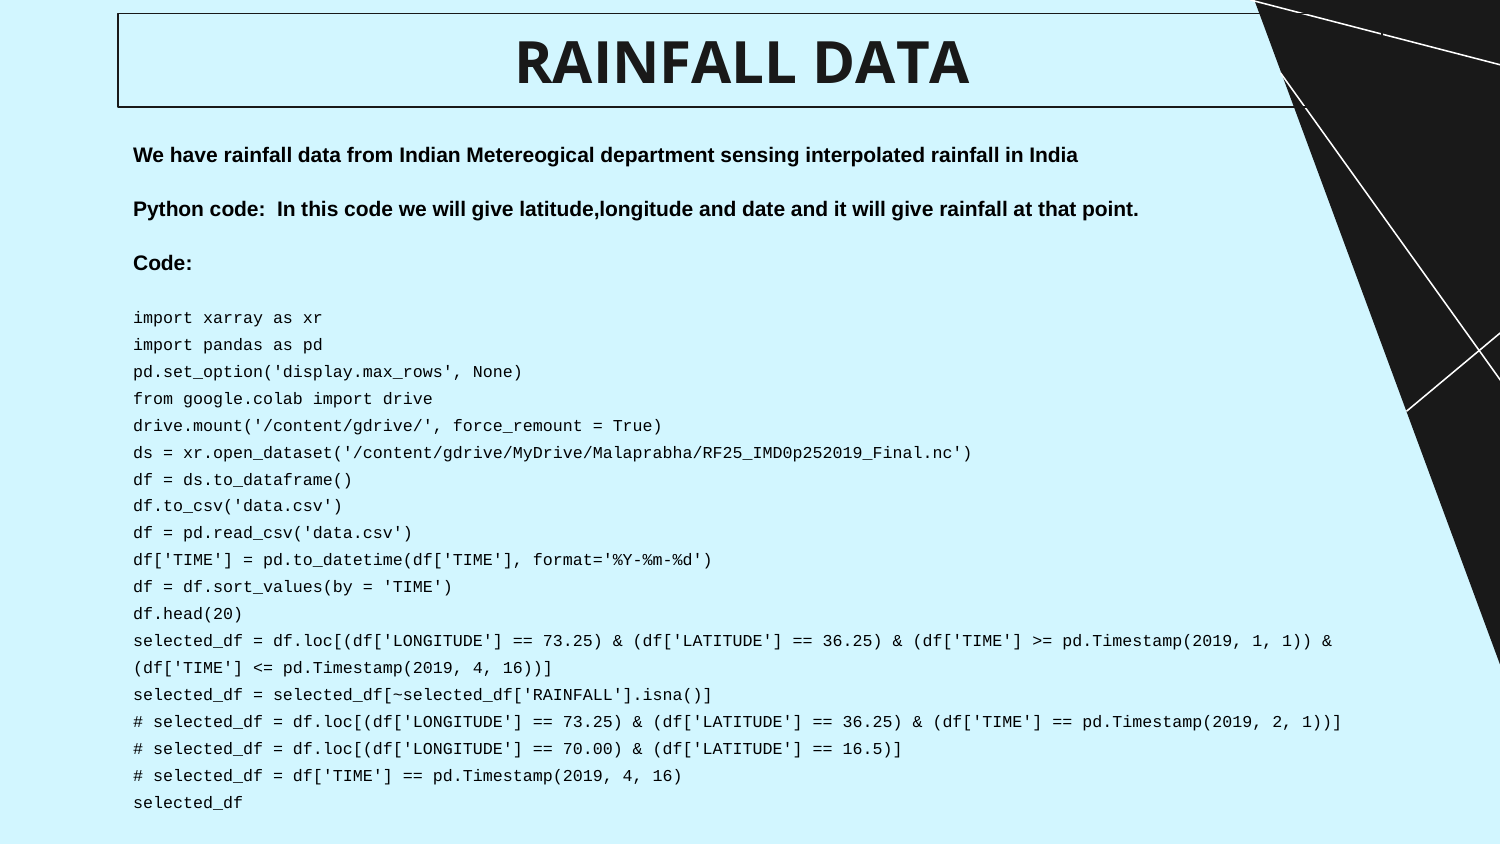

# RAINFALL DATA
We have rainfall data from Indian Metereogical department sensing interpolated rainfall in India
Python code:  In this code we will give latitude,longitude and date and it will give rainfall at that point.
Code:
import xarray as xr
import pandas as pd
pd.set_option('display.max_rows', None)
from google.colab import drive
drive.mount('/content/gdrive/', force_remount = True)
ds = xr.open_dataset('/content/gdrive/MyDrive/Malaprabha/RF25_IMD0p252019_Final.nc')
df = ds.to_dataframe()
df.to_csv('data.csv')
df = pd.read_csv('data.csv')
df['TIME'] = pd.to_datetime(df['TIME'], format='%Y-%m-%d')
df = df.sort_values(by = 'TIME')
df.head(20)
selected_df = df.loc[(df['LONGITUDE'] == 73.25) & (df['LATITUDE'] == 36.25) & (df['TIME'] >= pd.Timestamp(2019, 1, 1)) & (df['TIME'] <= pd.Timestamp(2019, 4, 16))]
selected_df = selected_df[~selected_df['RAINFALL'].isna()]
# selected_df = df.loc[(df['LONGITUDE'] == 73.25) & (df['LATITUDE'] == 36.25) & (df['TIME'] == pd.Timestamp(2019, 2, 1))]
# selected_df = df.loc[(df['LONGITUDE'] == 70.00) & (df['LATITUDE'] == 16.5)]
# selected_df = df['TIME'] == pd.Timestamp(2019, 4, 16)
selected_df